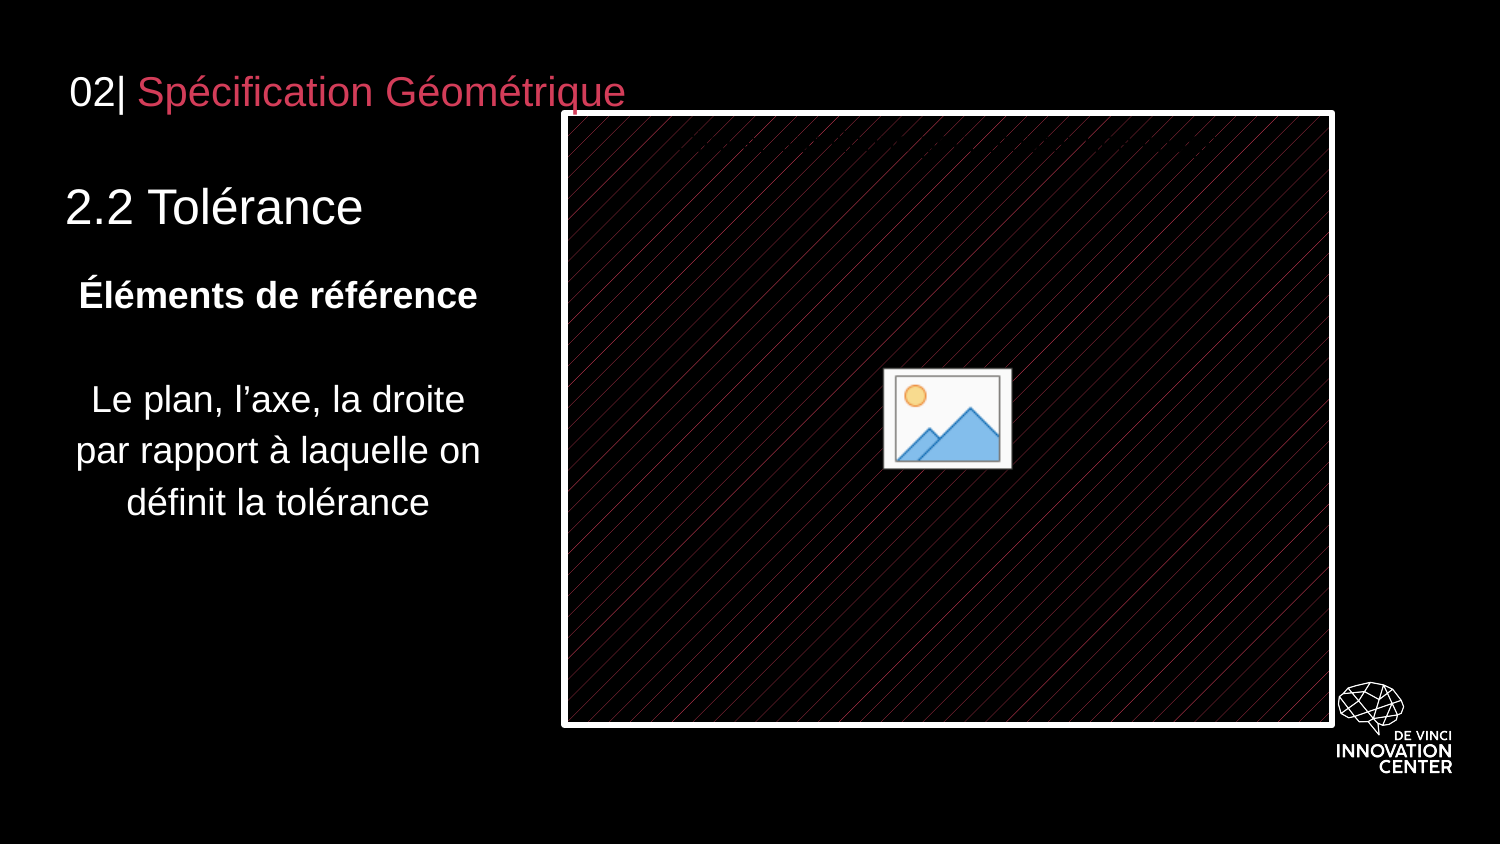

02|
Spécification Géométrique

# 2.2 Tolérance
Éléments de référence

Le plan, l’axe, la droite par rapport à laquelle on définit la tolérance